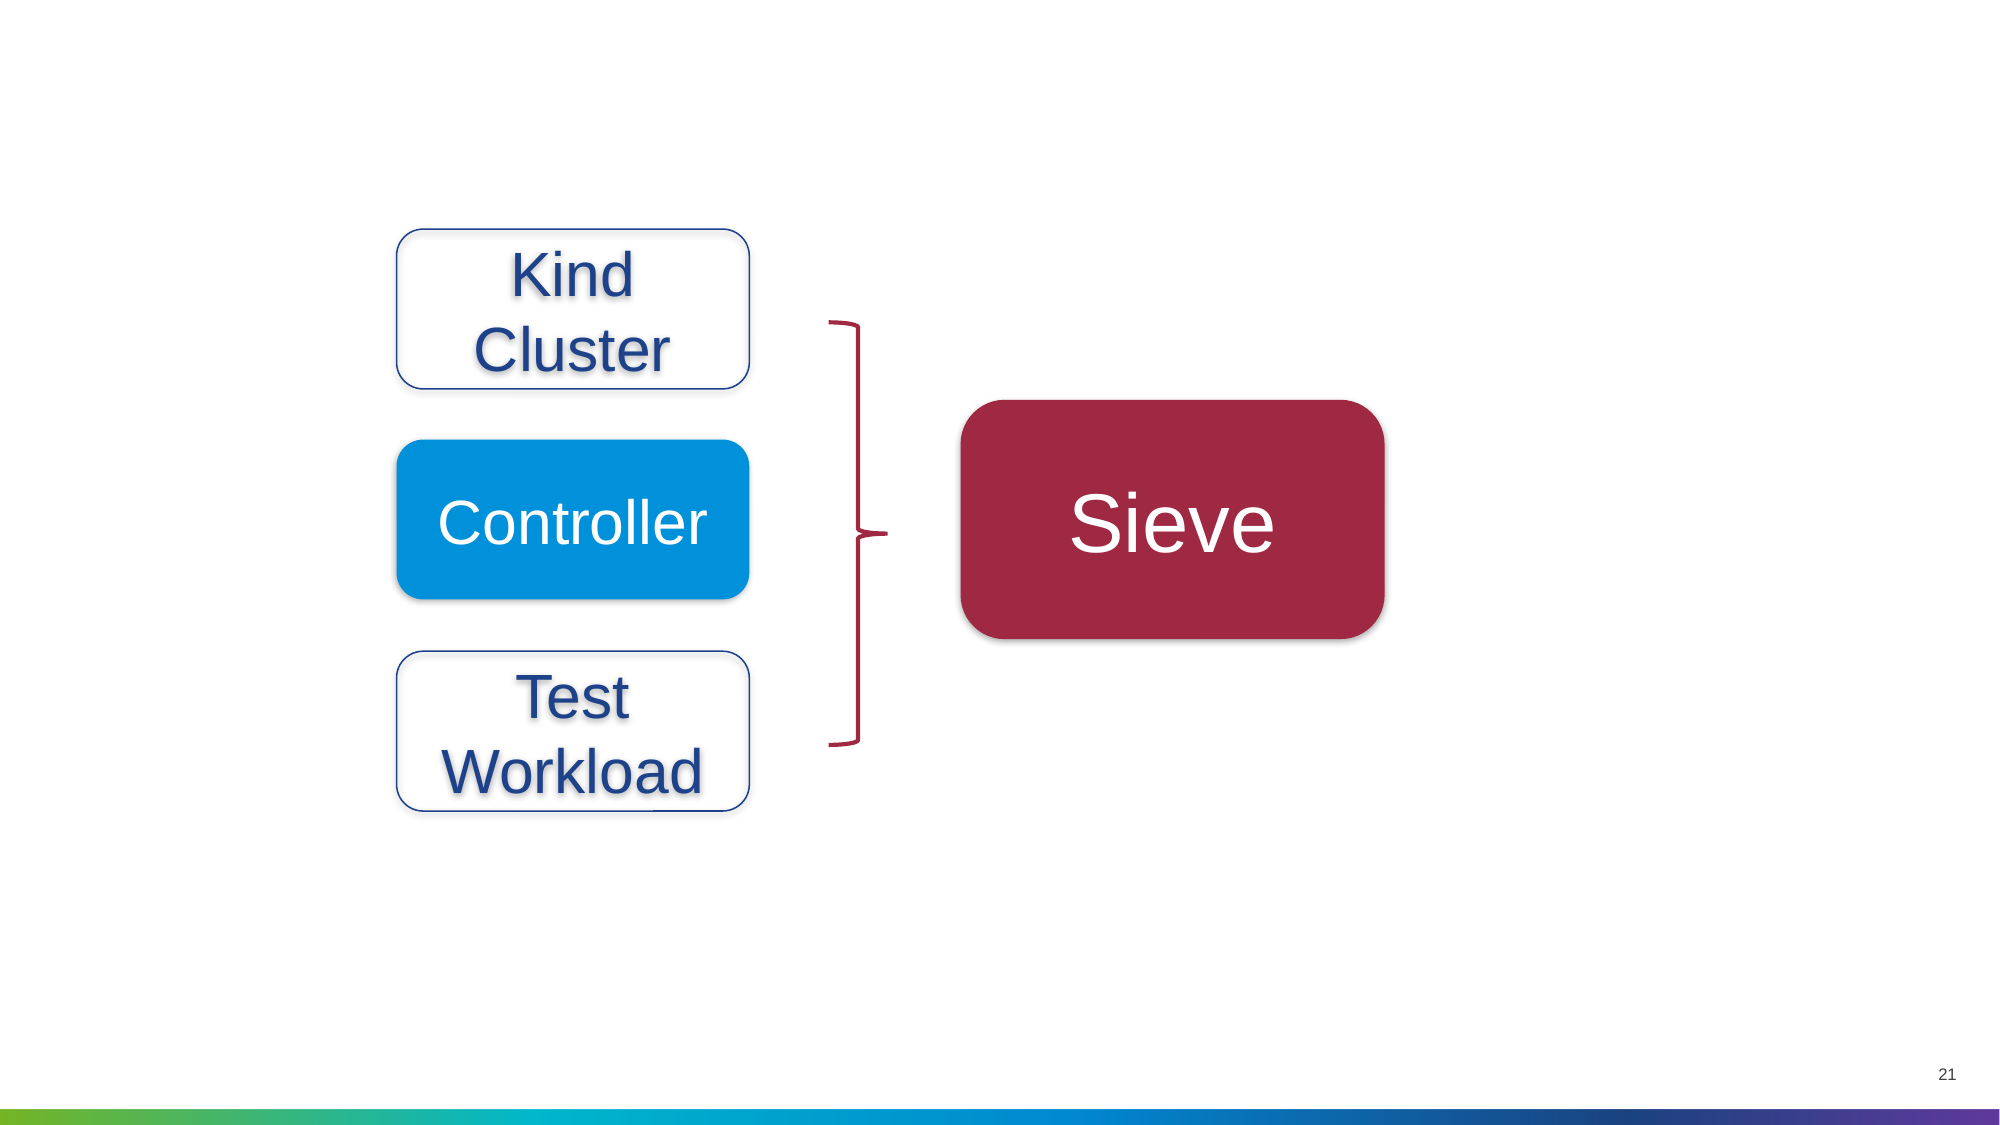

Kind Cluster

Sieve
# Sieve
Controller
Test Workload